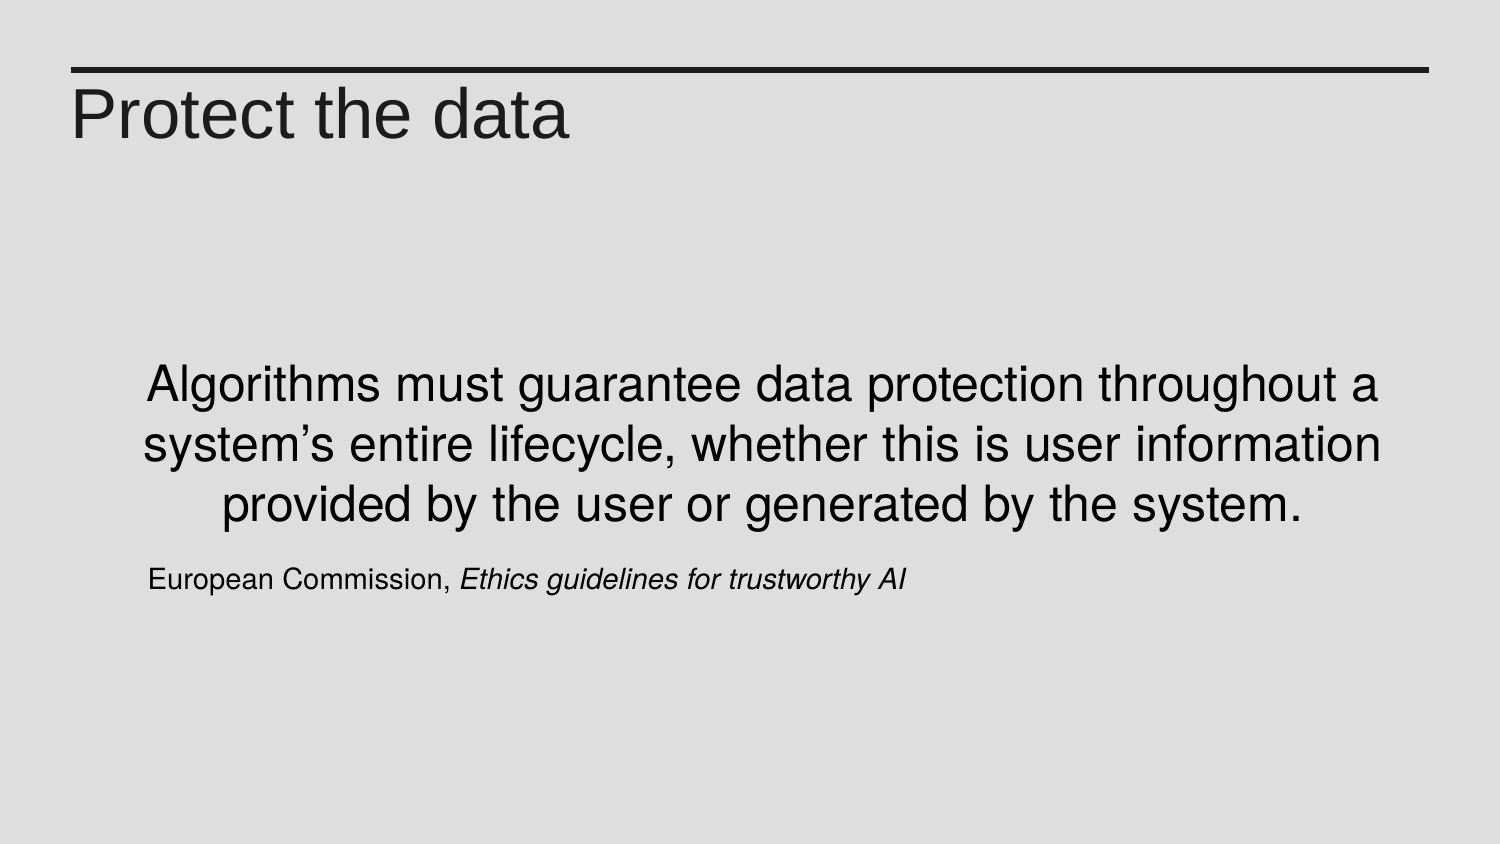

Protect the data
Algorithms must guarantee data protection throughout a system’s entire lifecycle, whether this is user information provided by the user or generated by the system.
|  |
| --- |
European Commission, Ethics guidelines for trustworthy AI